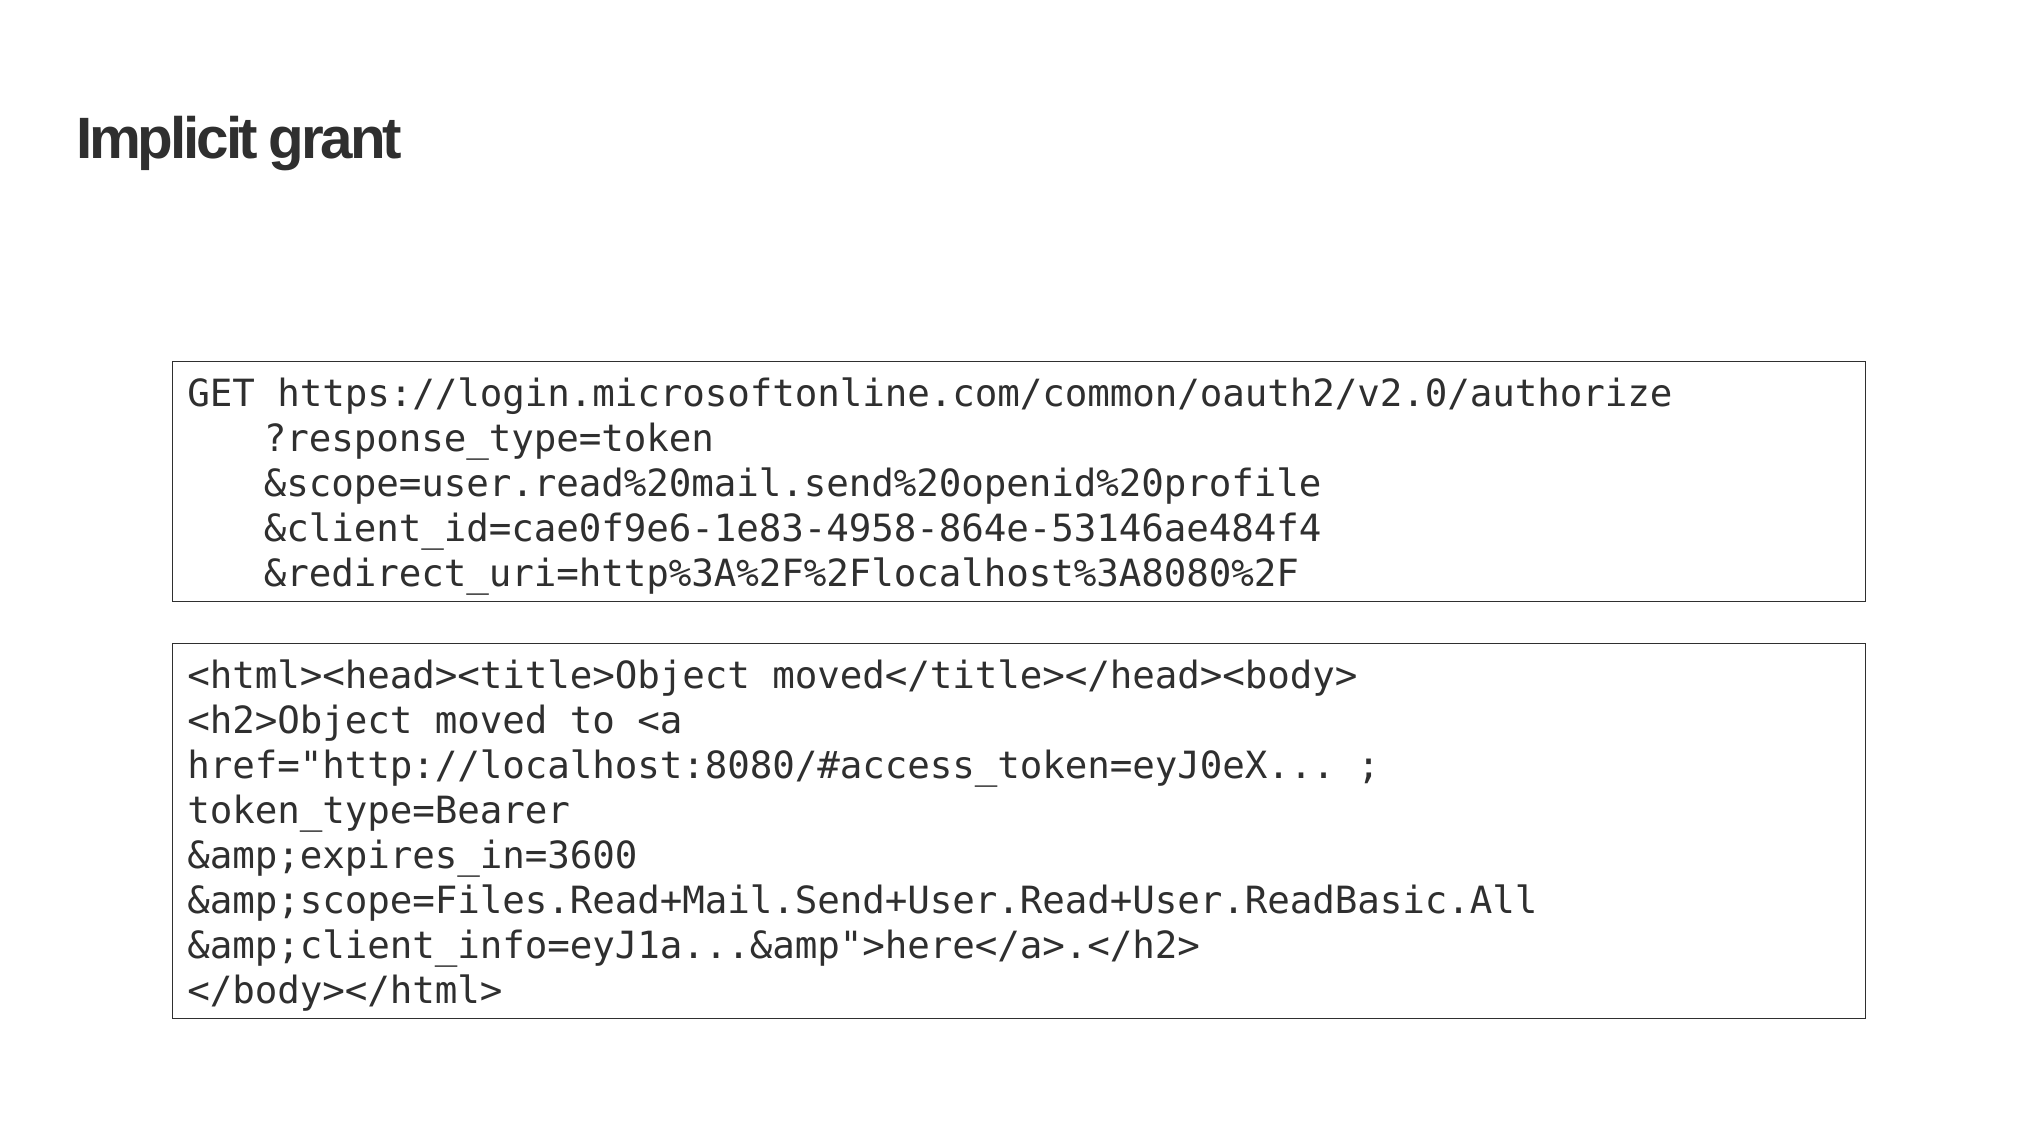

# Implicit grant
GET https://login.microsoftonline.com/common/oauth2/v2.0/authorize
?response_type=token
&scope=user.read%20mail.send%20openid%20profile
&client_id=cae0f9e6-1e83-4958-864e-53146ae484f4
&redirect_uri=http%3A%2F%2Flocalhost%3A8080%2F
<html><head><title>Object moved</title></head><body>
<h2>Object moved to <a href="http://localhost:8080/#access_token=eyJ0eX... ;
token_type=Bearer
&amp;expires_in=3600
&amp;scope=Files.Read+Mail.Send+User.Read+User.ReadBasic.All
&amp;client_info=eyJ1a...&amp">here</a>.</h2>
</body></html>